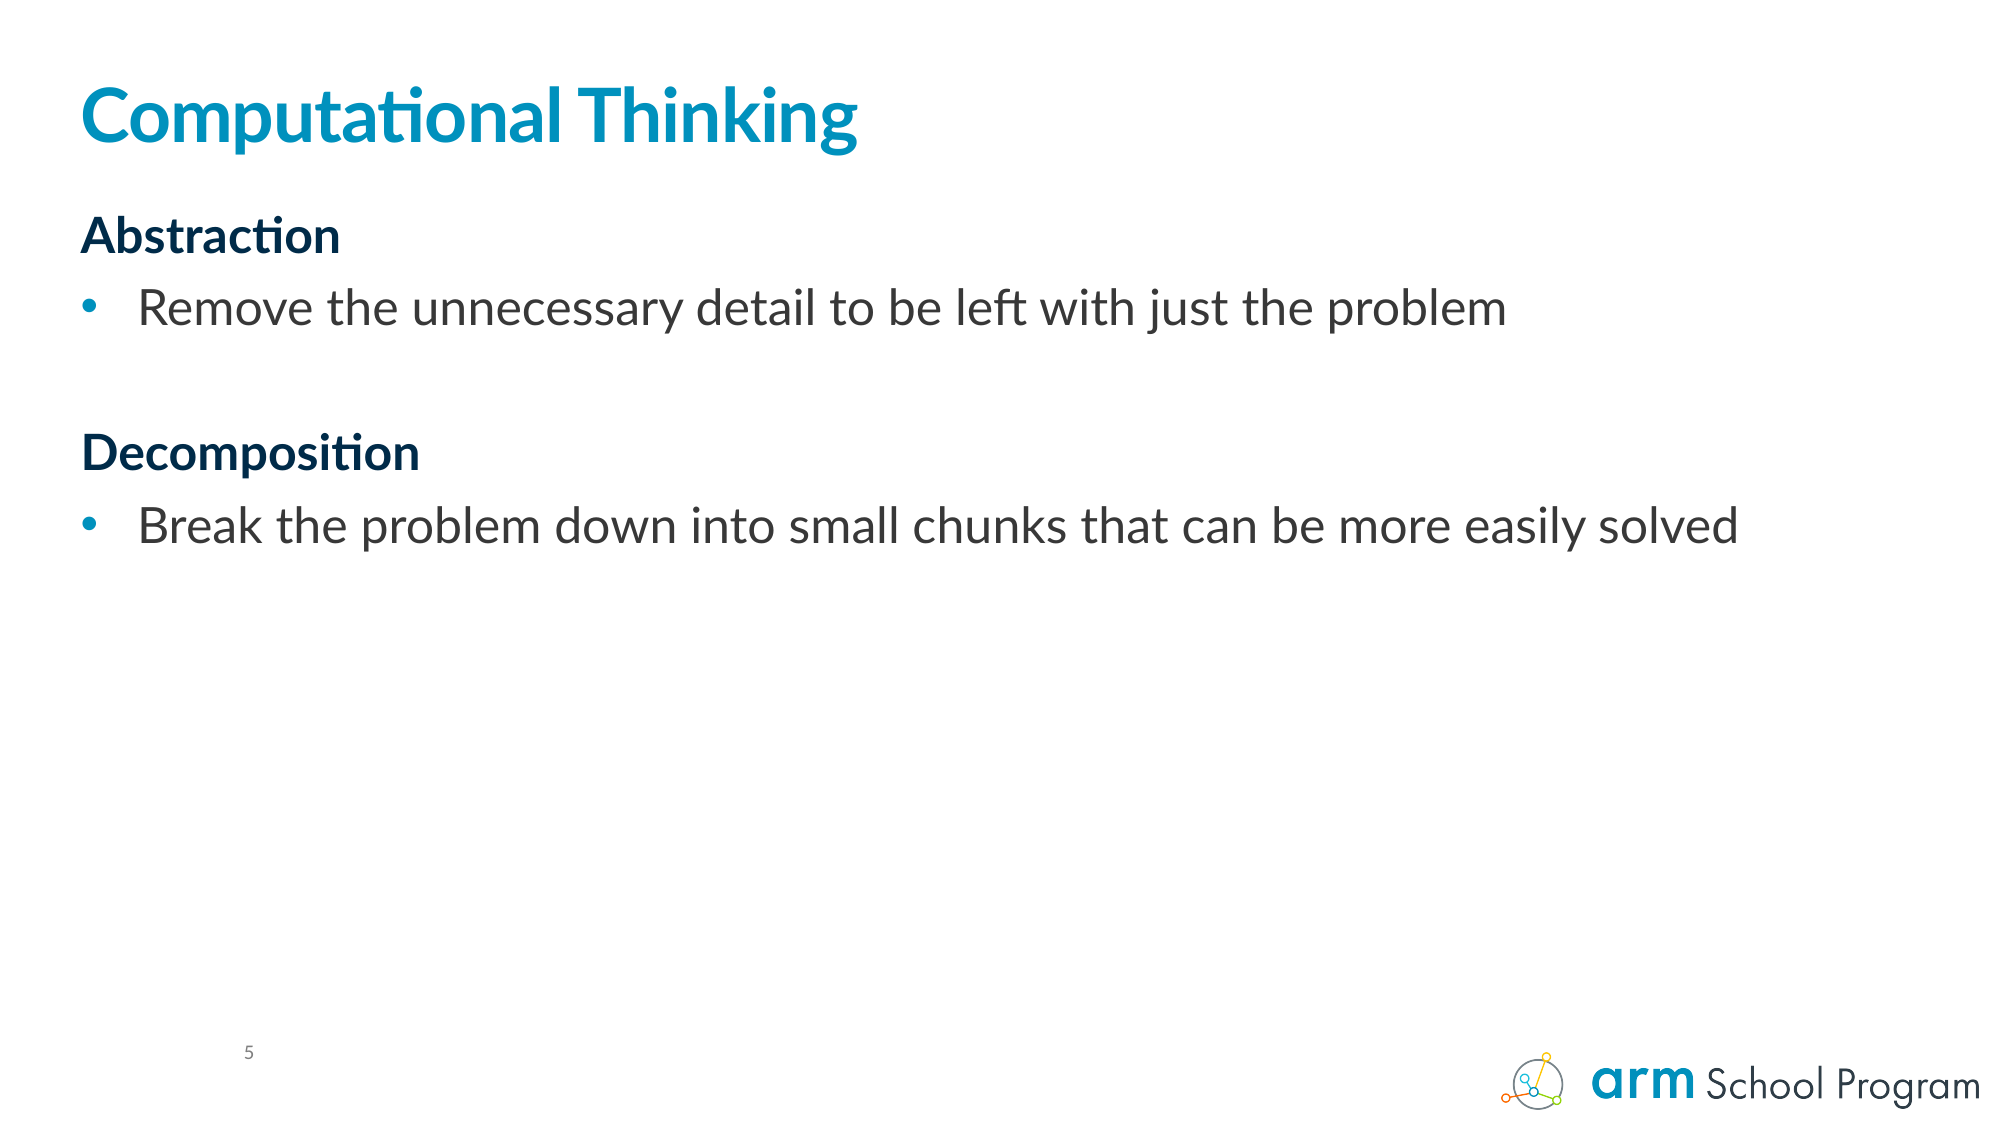

# Computational Thinking
Abstraction
Remove the unnecessary detail to be left with just the problem

Decomposition
Break the problem down into small chunks that can be more easily solved